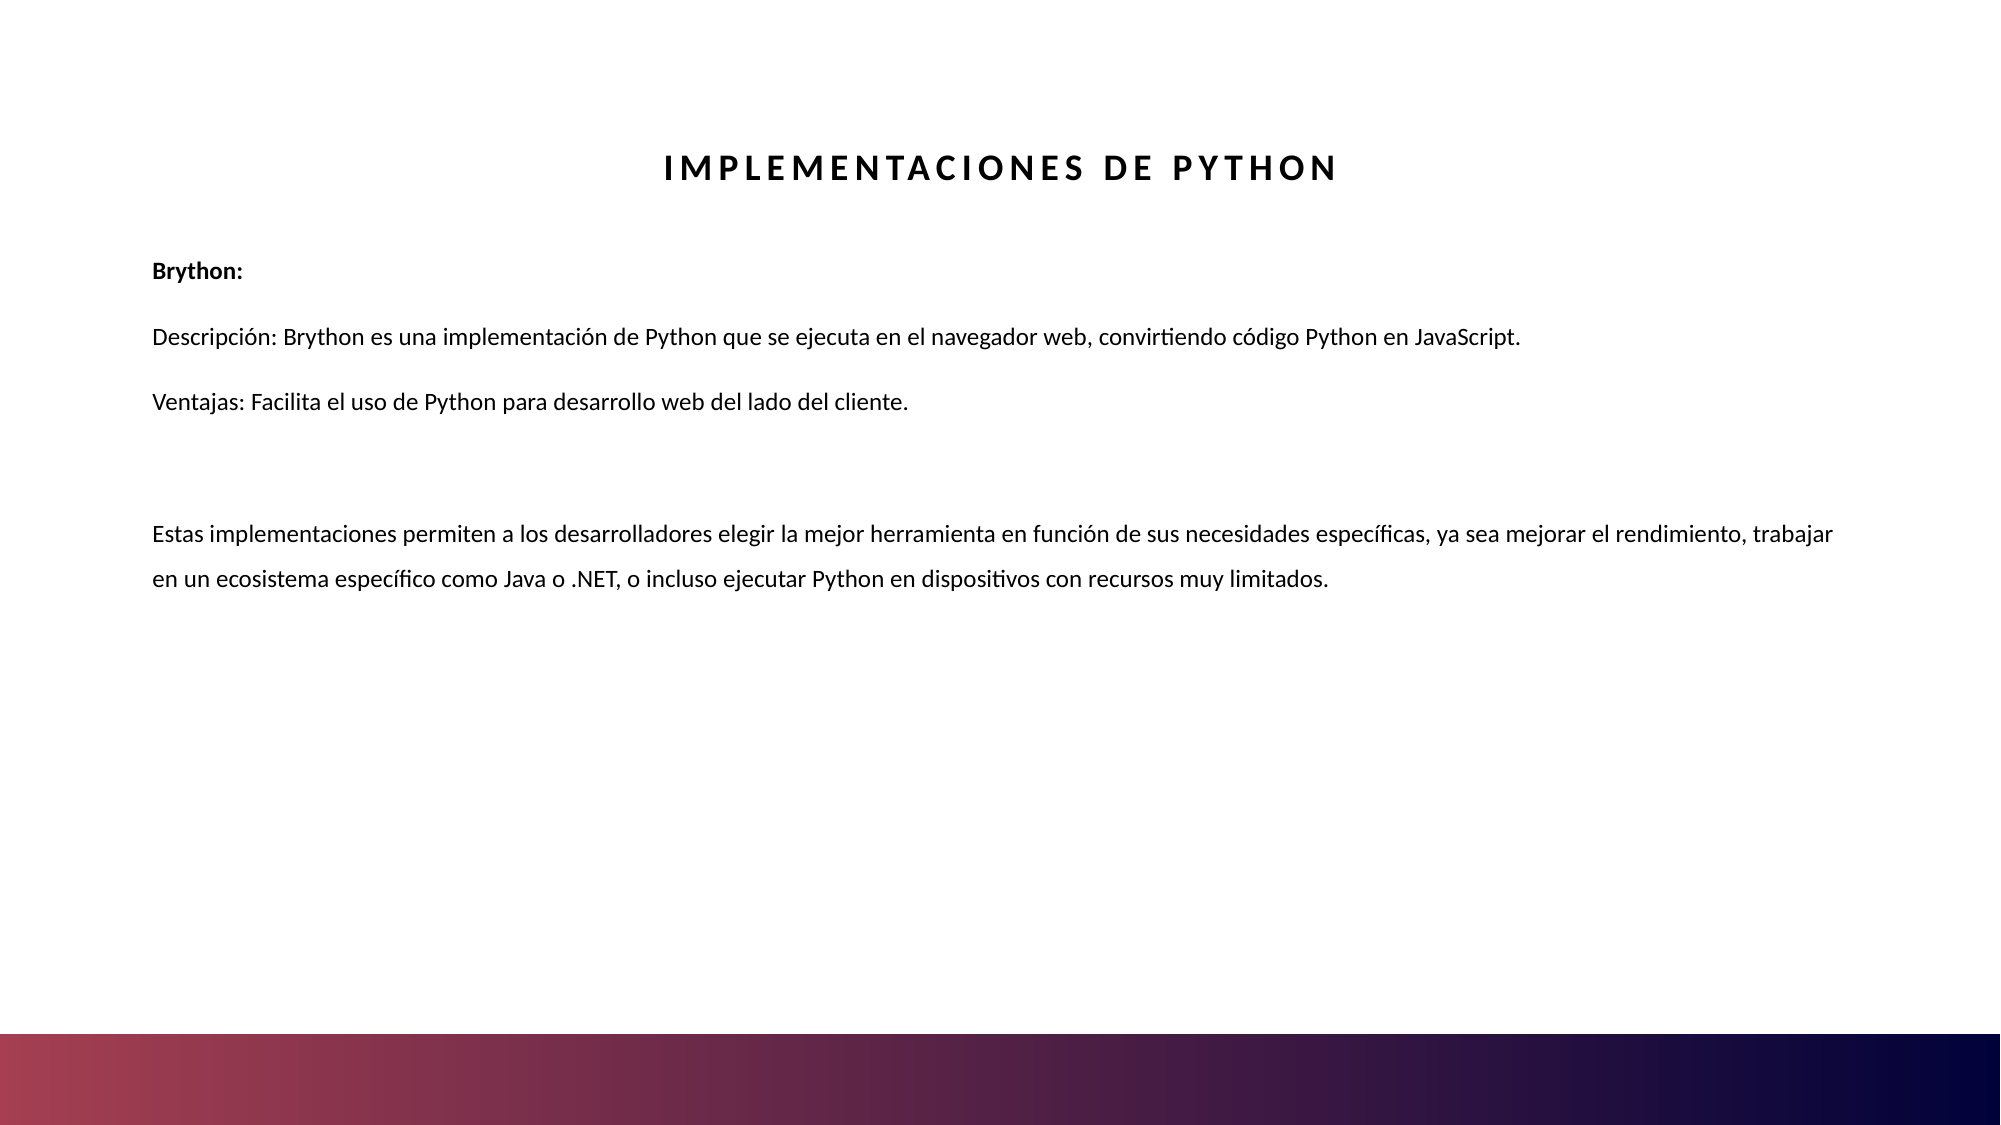

# Implementaciones de Python
Brython:
Descripción: Brython es una implementación de Python que se ejecuta en el navegador web, convirtiendo código Python en JavaScript.
Ventajas: Facilita el uso de Python para desarrollo web del lado del cliente.

Estas implementaciones permiten a los desarrolladores elegir la mejor herramienta en función de sus necesidades específicas, ya sea mejorar el rendimiento, trabajar en un ecosistema específico como Java o .NET, o incluso ejecutar Python en dispositivos con recursos muy limitados.